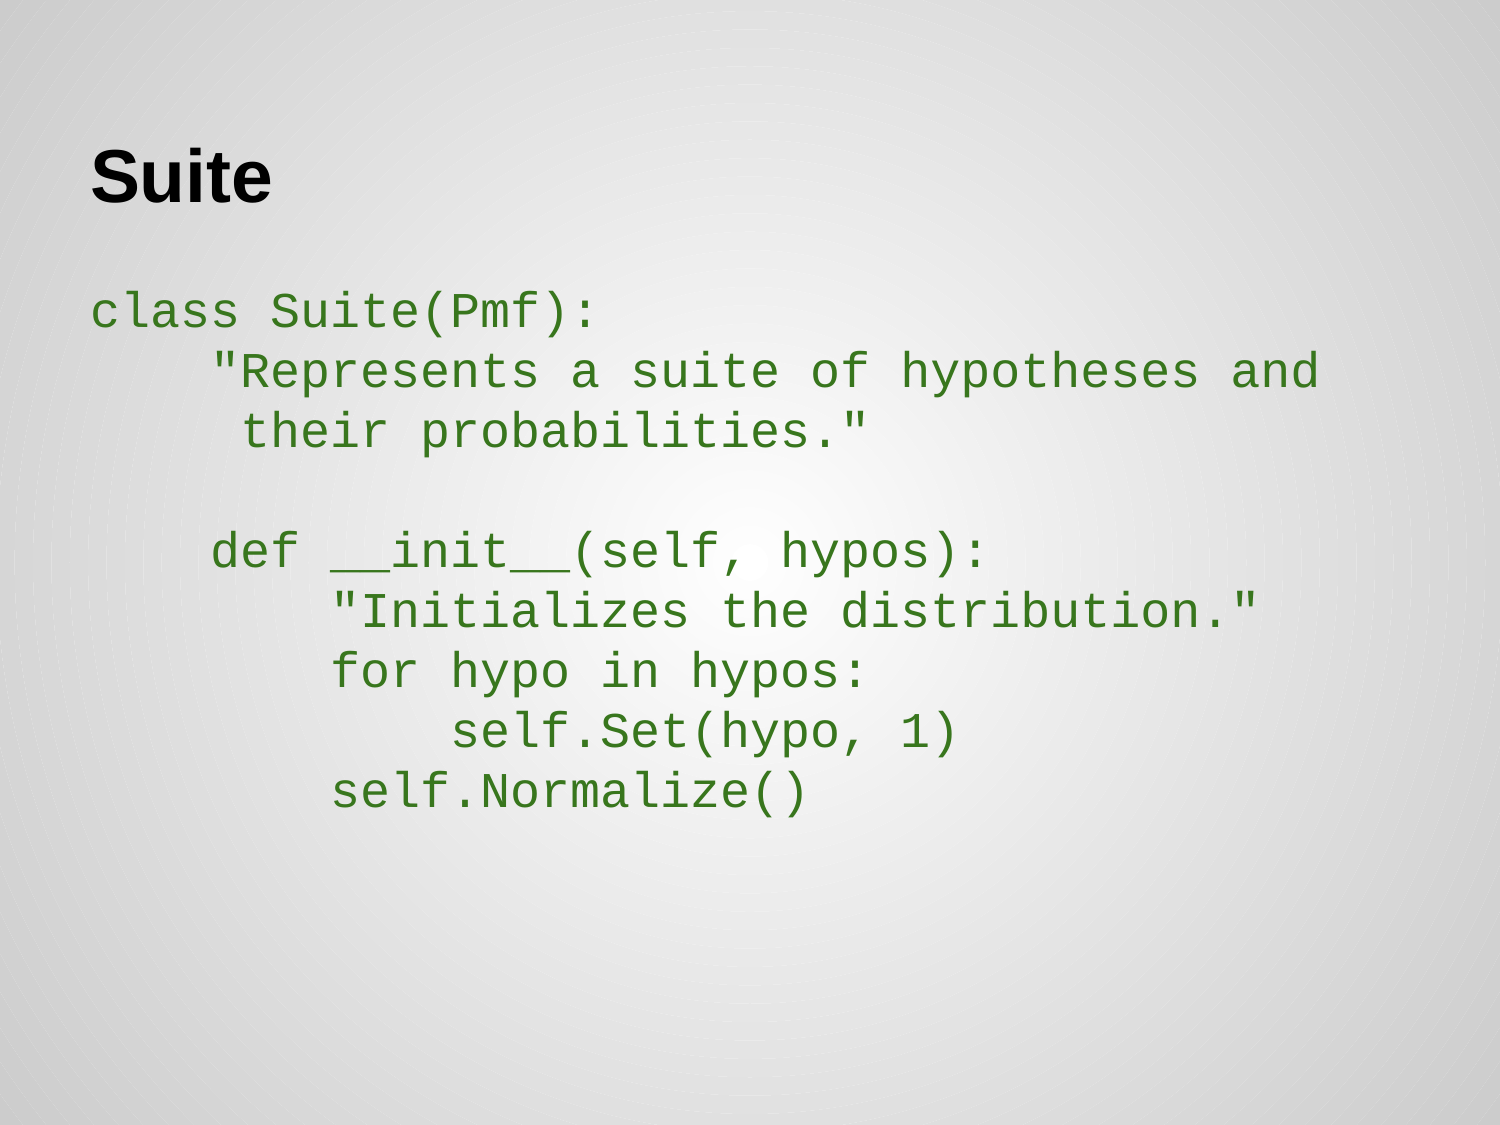

# Suite
class Suite(Pmf):
    "Represents a suite of hypotheses and
     their probabilities."

    def __init__(self, hypos):
        "Initializes the distribution."
        for hypo in hypos:
            self.Set(hypo, 1)
        self.Normalize()